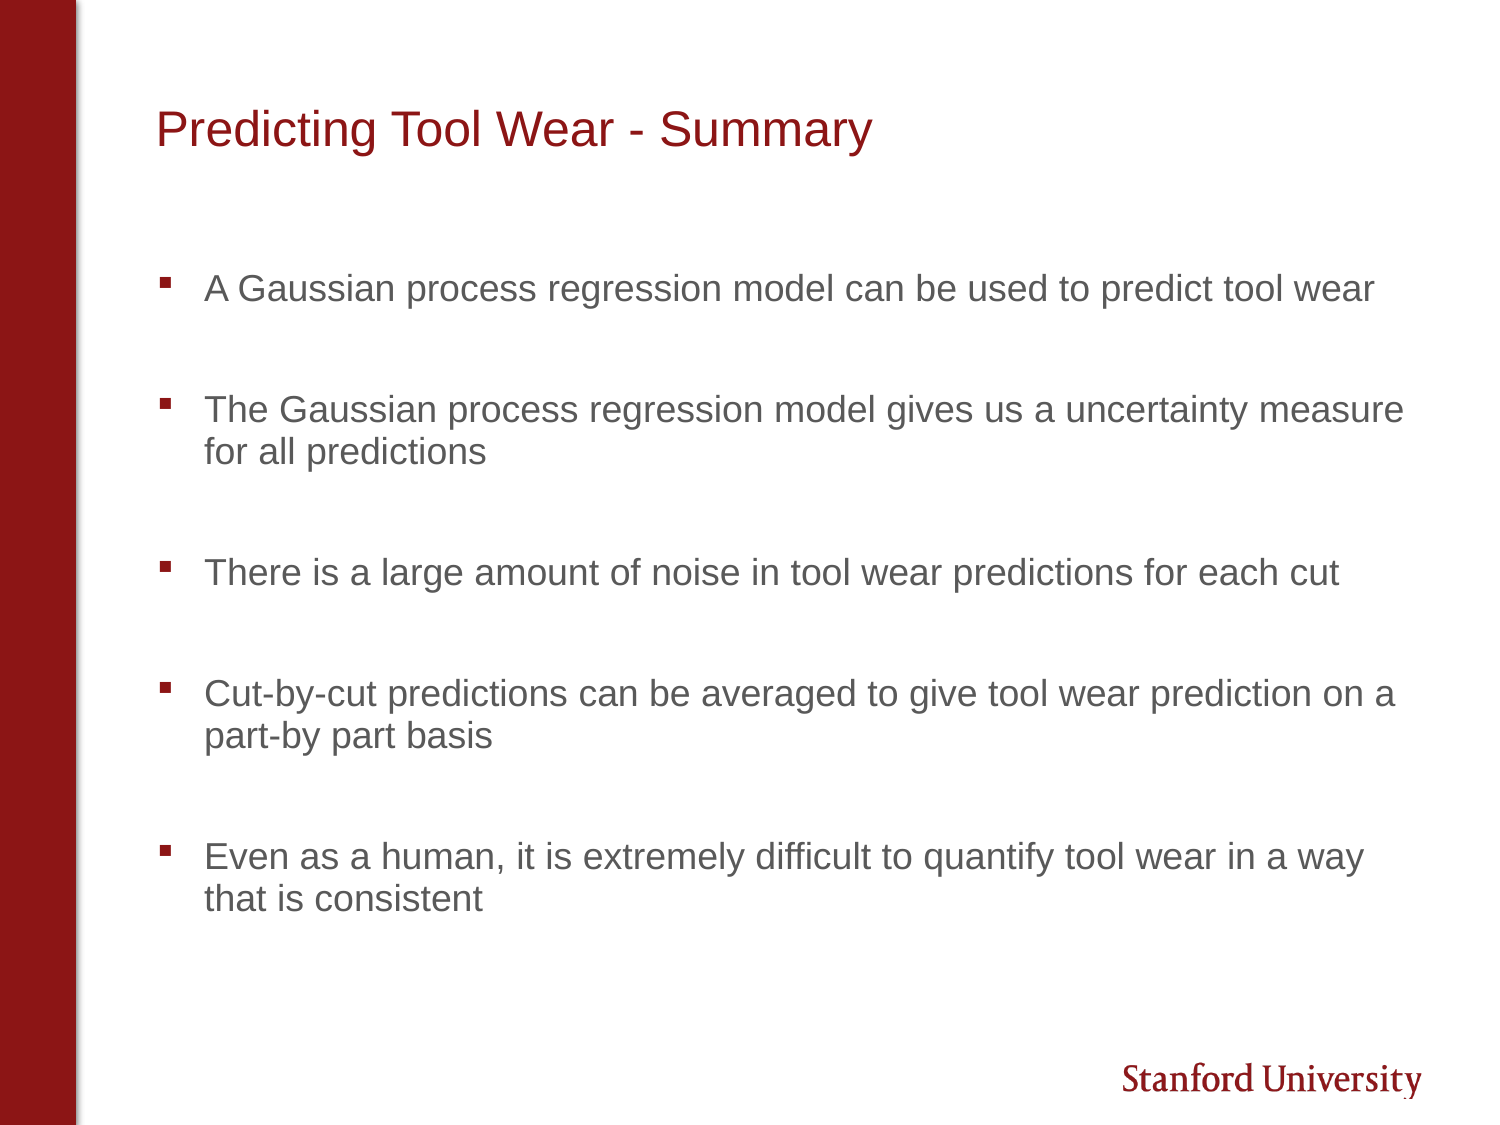

# Predicting Tool Wear - Summary

A Gaussian process regression model can be used to predict tool wear

The Gaussian process regression model gives us a uncertainty measure for all predictions

There is a large amount of noise in tool wear predictions for each cut

Cut-by-cut predictions can be averaged to give tool wear prediction on a part-by part basis

Even as a human, it is extremely difficult to quantify tool wear in a way that is consistent